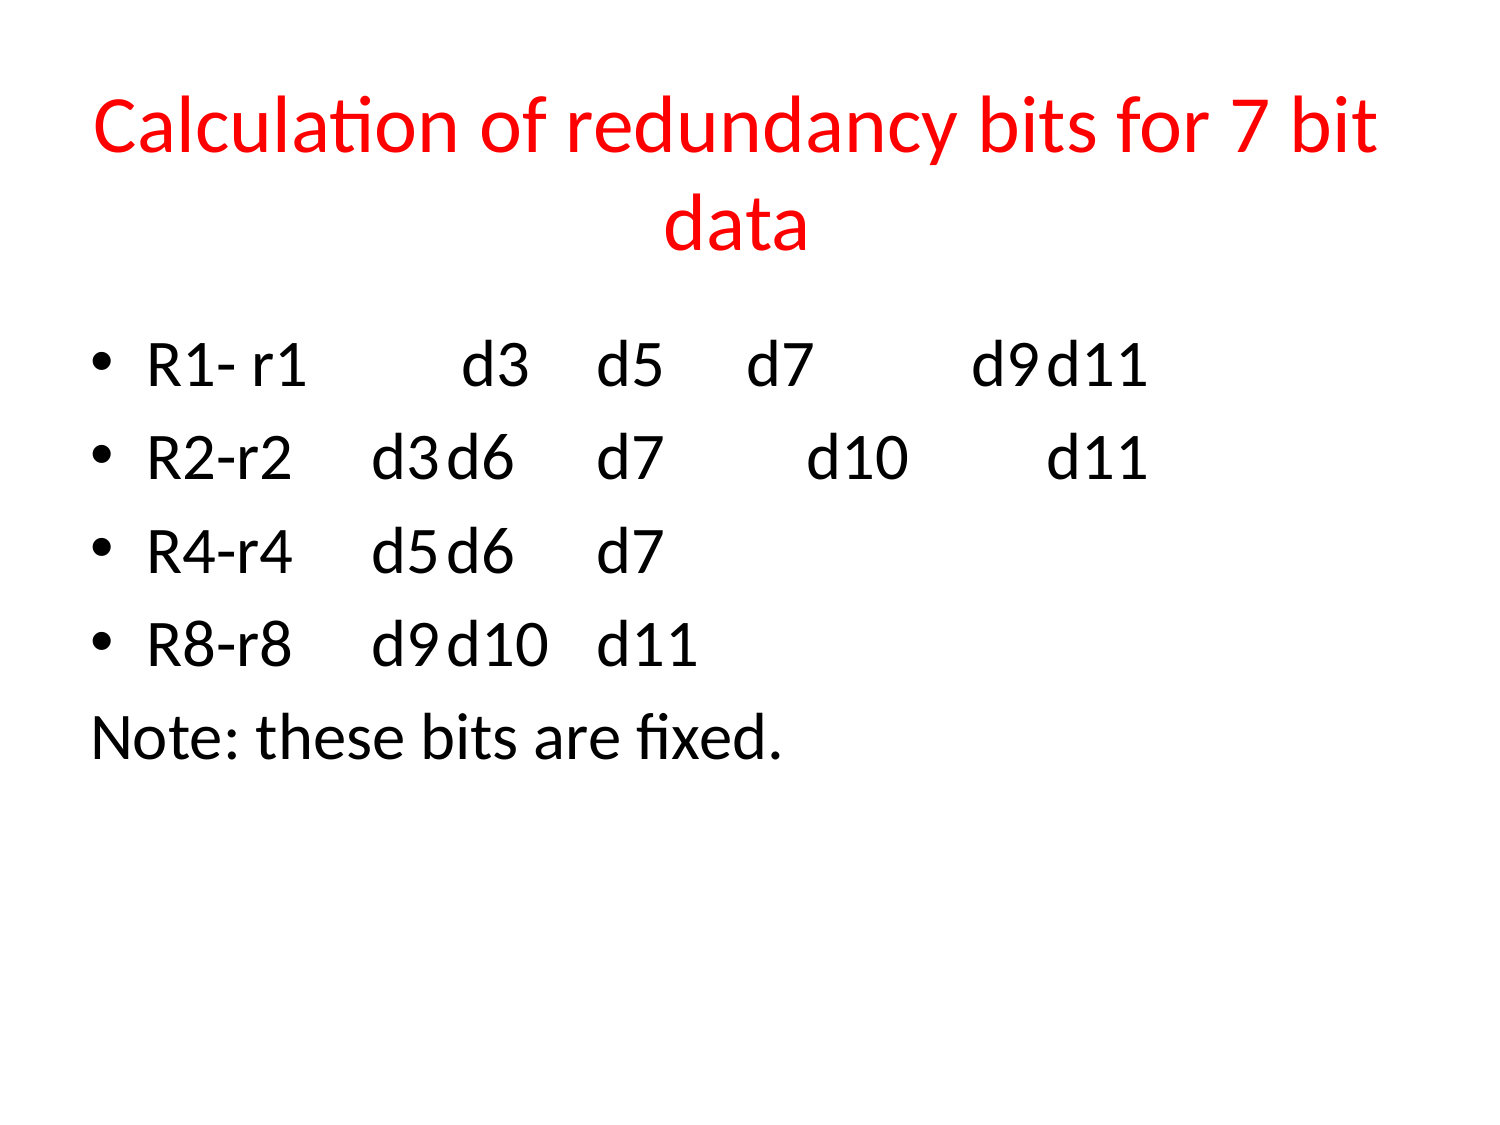

# Calculation of redundancy bits for 7 bit data
R1- r1	 d3	d5 	d7	     d9	d11
R2-r2	     d3	d6 	d7	    d10	d11
R4-r4	     d5	d6 	d7
R8-r8	     d9	d10 	d11
Note: these bits are fixed.